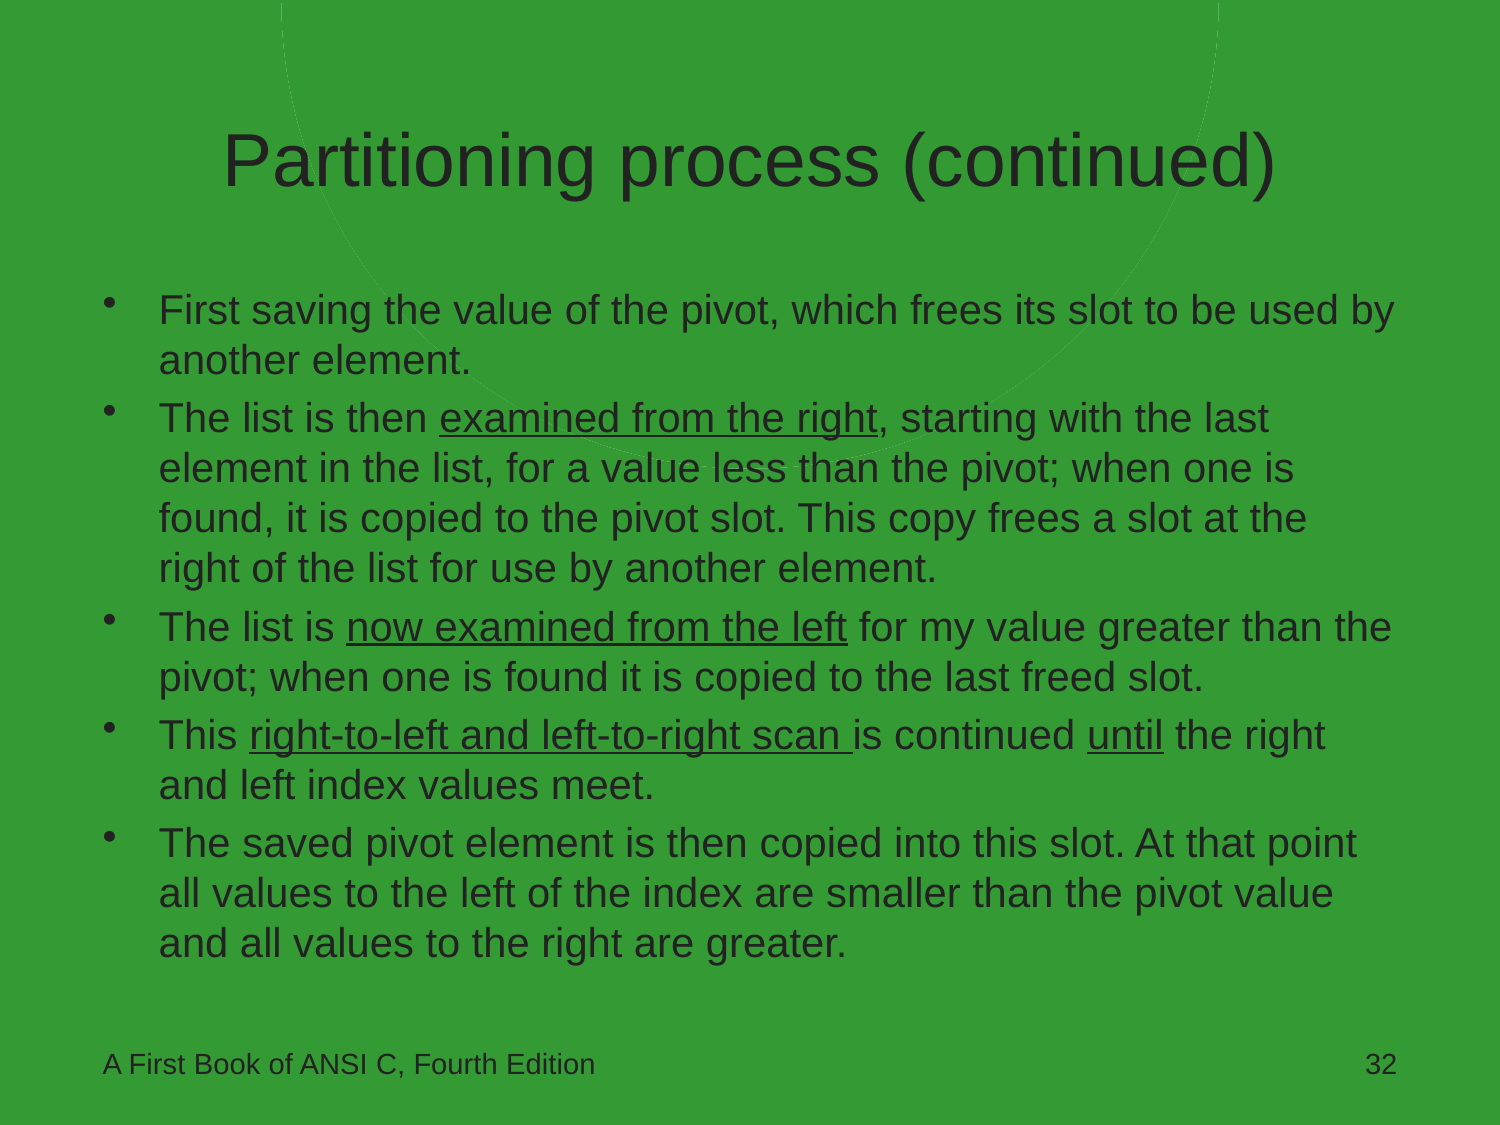

# Partitioning process (continued)
First saving the value of the pivot, which frees its slot to be used by another element.
The list is then examined from the right, starting with the last element in the list, for a value less than the pivot; when one is found, it is copied to the pivot slot. This copy frees a slot at the right of the list for use by another element.
The list is now examined from the left for my value greater than the pivot; when one is found it is copied to the last freed slot.
This right-to-left and left-to-right scan is continued until the right and left index values meet.
The saved pivot element is then copied into this slot. At that point all values to the left of the index are smaller than the pivot value and all values to the right are greater.
A First Book of ANSI C, Fourth Edition
32